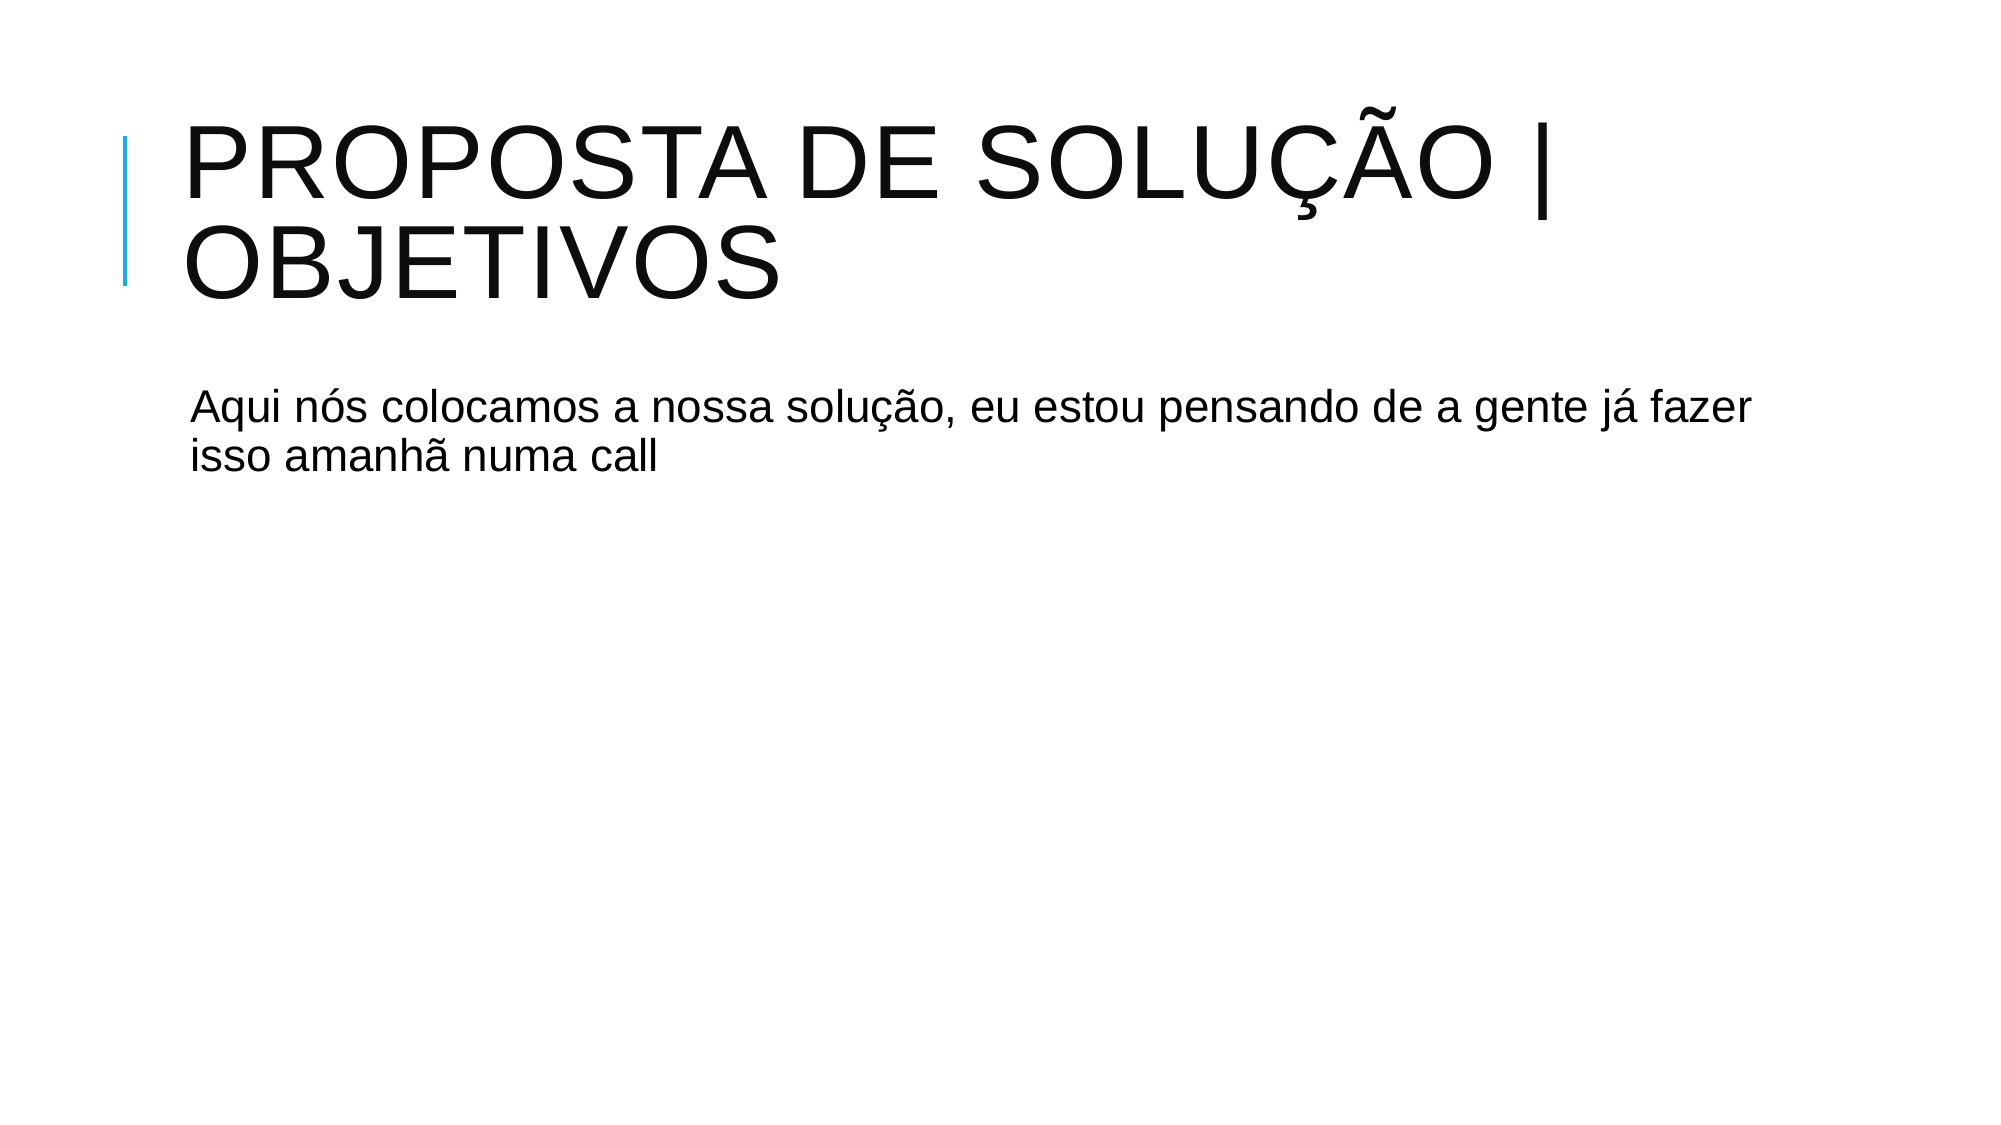

# Proposta de Solução | Objetivos
Aqui nós colocamos a nossa solução, eu estou pensando de a gente já fazer isso amanhã numa call